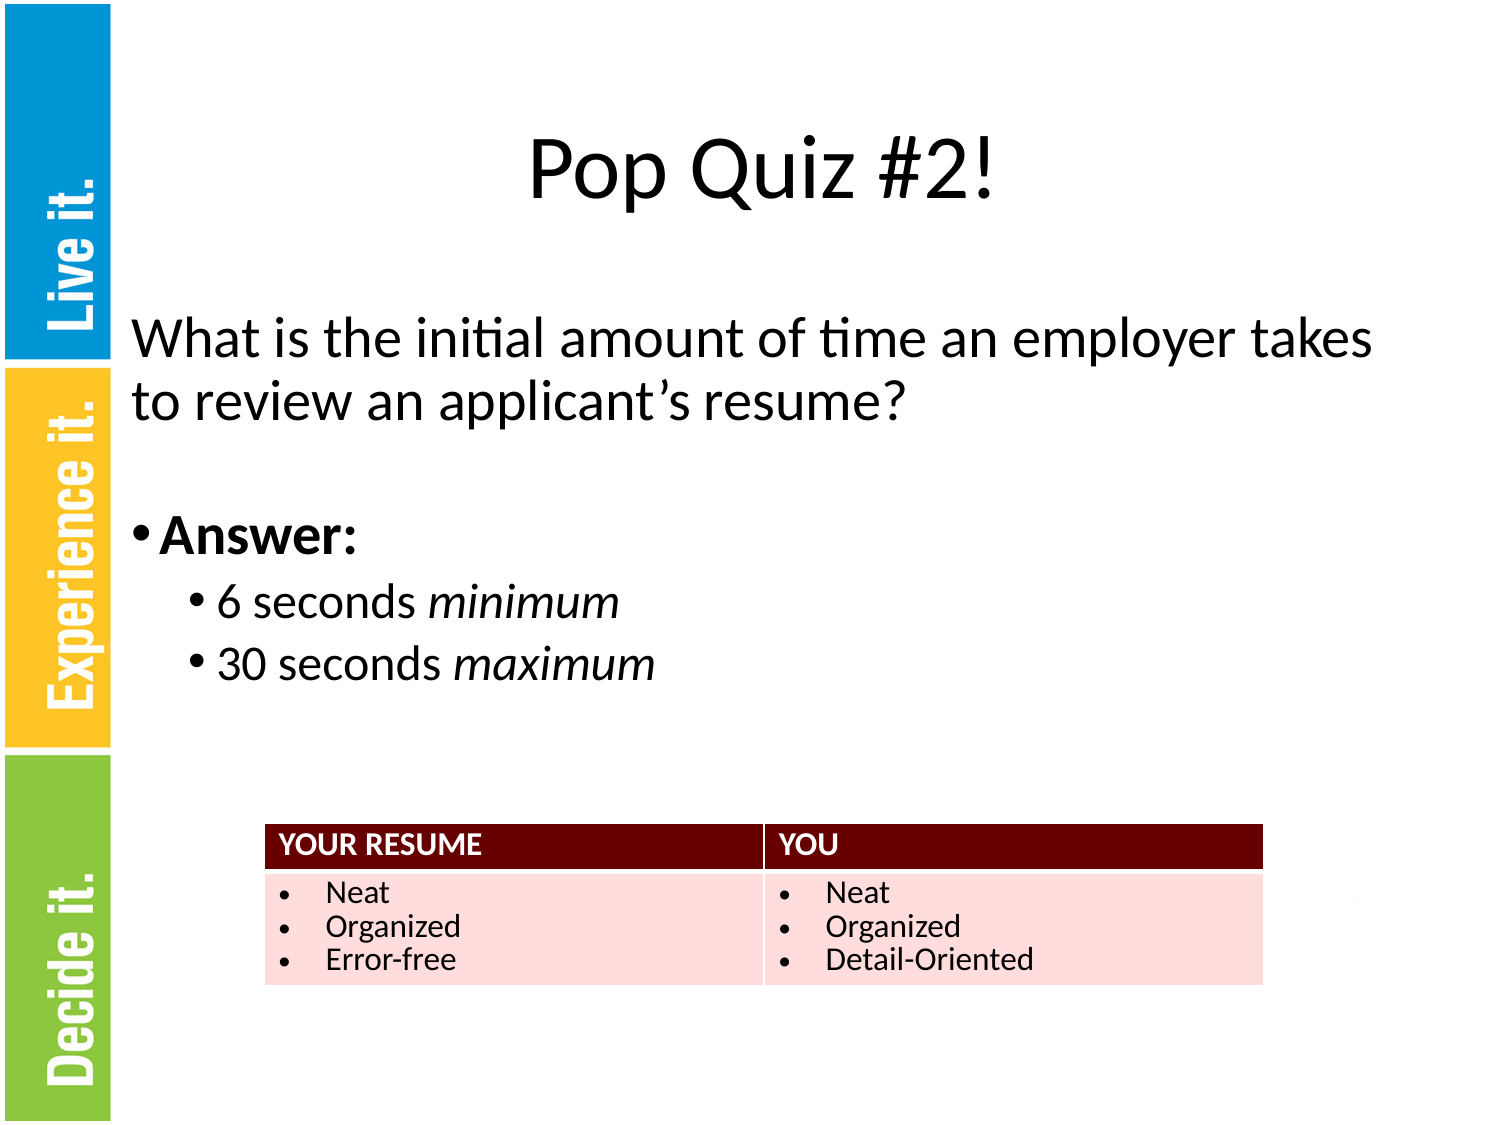

# Pop Quiz #2!
What is the initial amount of time an employer takes to review an applicant’s resume?

Answer:
6 seconds minimum
30 seconds maximum

| YOUR RESUME | YOU |
| --- | --- |
| Neat Organized Error-free | Neat Organized Detail-Oriented |